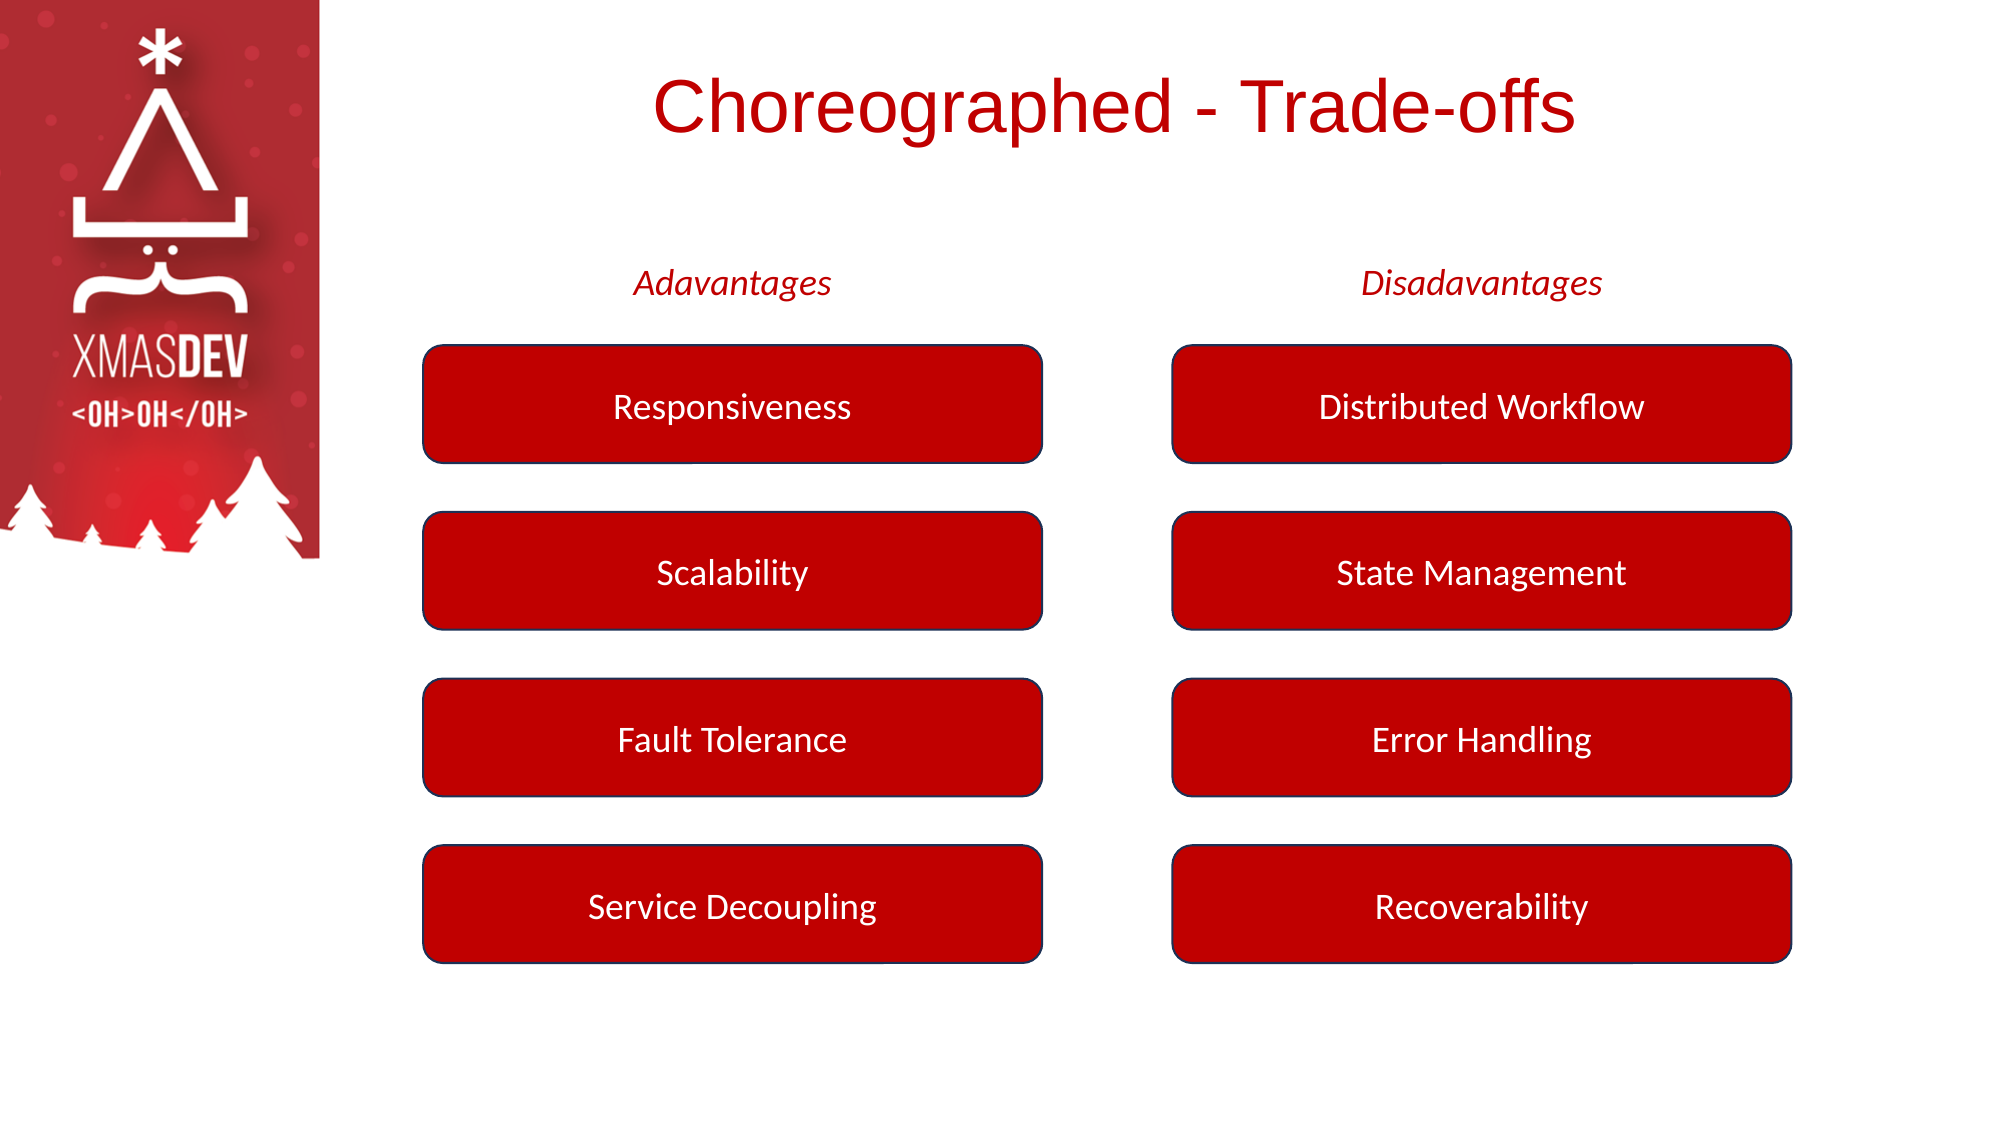

# Choreographed - Trade-offs
Adavantages
Disadavantages
Responsiveness
Distributed Workflow
Scalability
State Management
Fault Tolerance
Error Handling
Service Decoupling
Recoverability